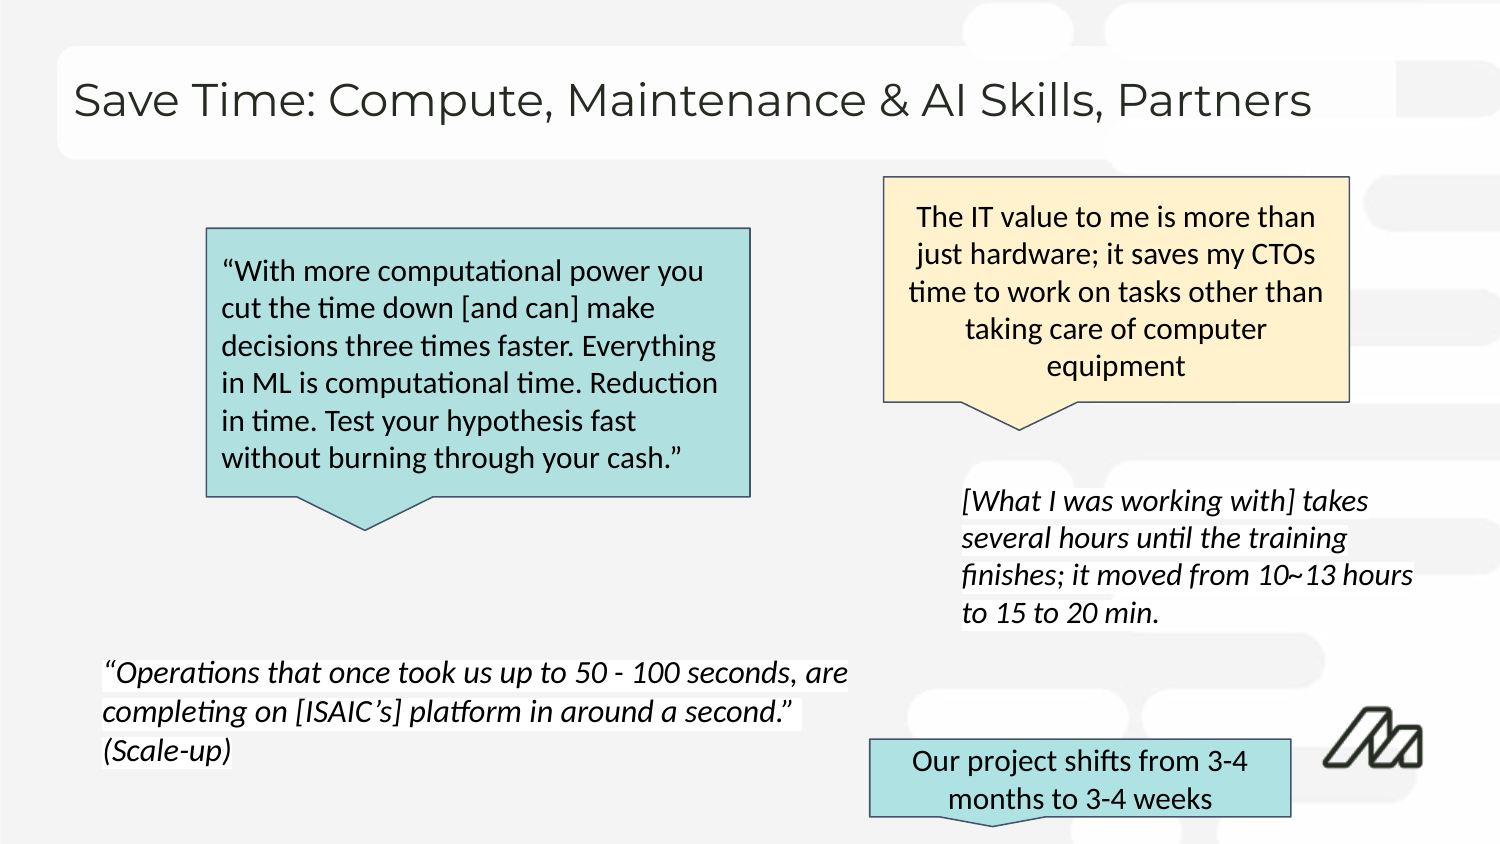

# Save Time: Compute, Maintenance & AI Skills, Partners
The IT value to me is more than just hardware; it saves my CTOs time to work on tasks other than taking care of computer equipment
“With more computational power you cut the time down [and can] make decisions three times faster. Everything in ML is computational time. Reduction in time. Test your hypothesis fast without burning through your cash.”
[What I was working with] takes several hours until the training finishes; it moved from 10~13 hours to 15 to 20 min.
“Operations that once took us up to 50 - 100 seconds, are completing on [ISAIC’s] platform in around a second.”  (Scale-up)
Our project shifts from 3-4 months to 3-4 weeks